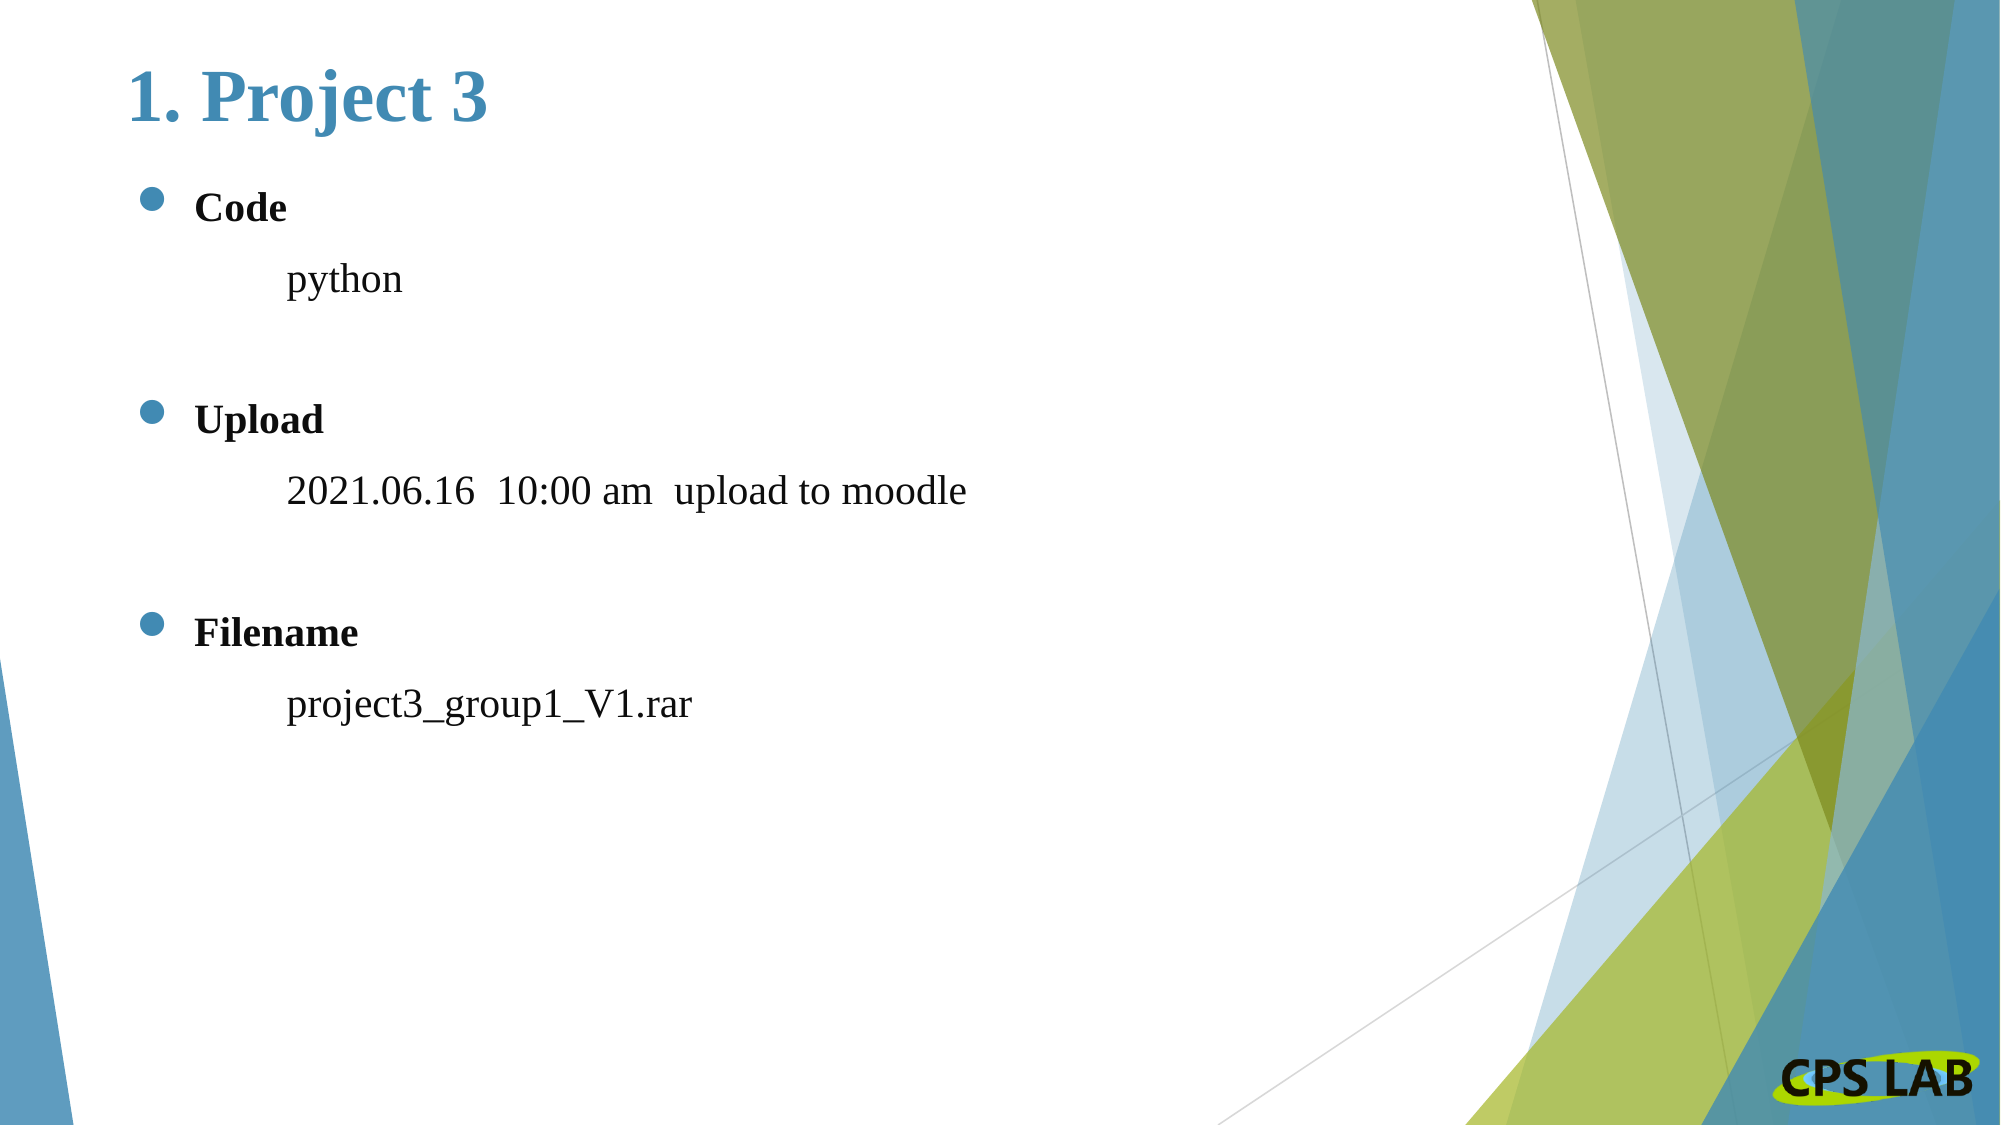

# 1. Project 3
Code
	python

Upload
      	2021.06.16  10:00 am  upload to moodle

Filename
      	project3_group1_V1.rar